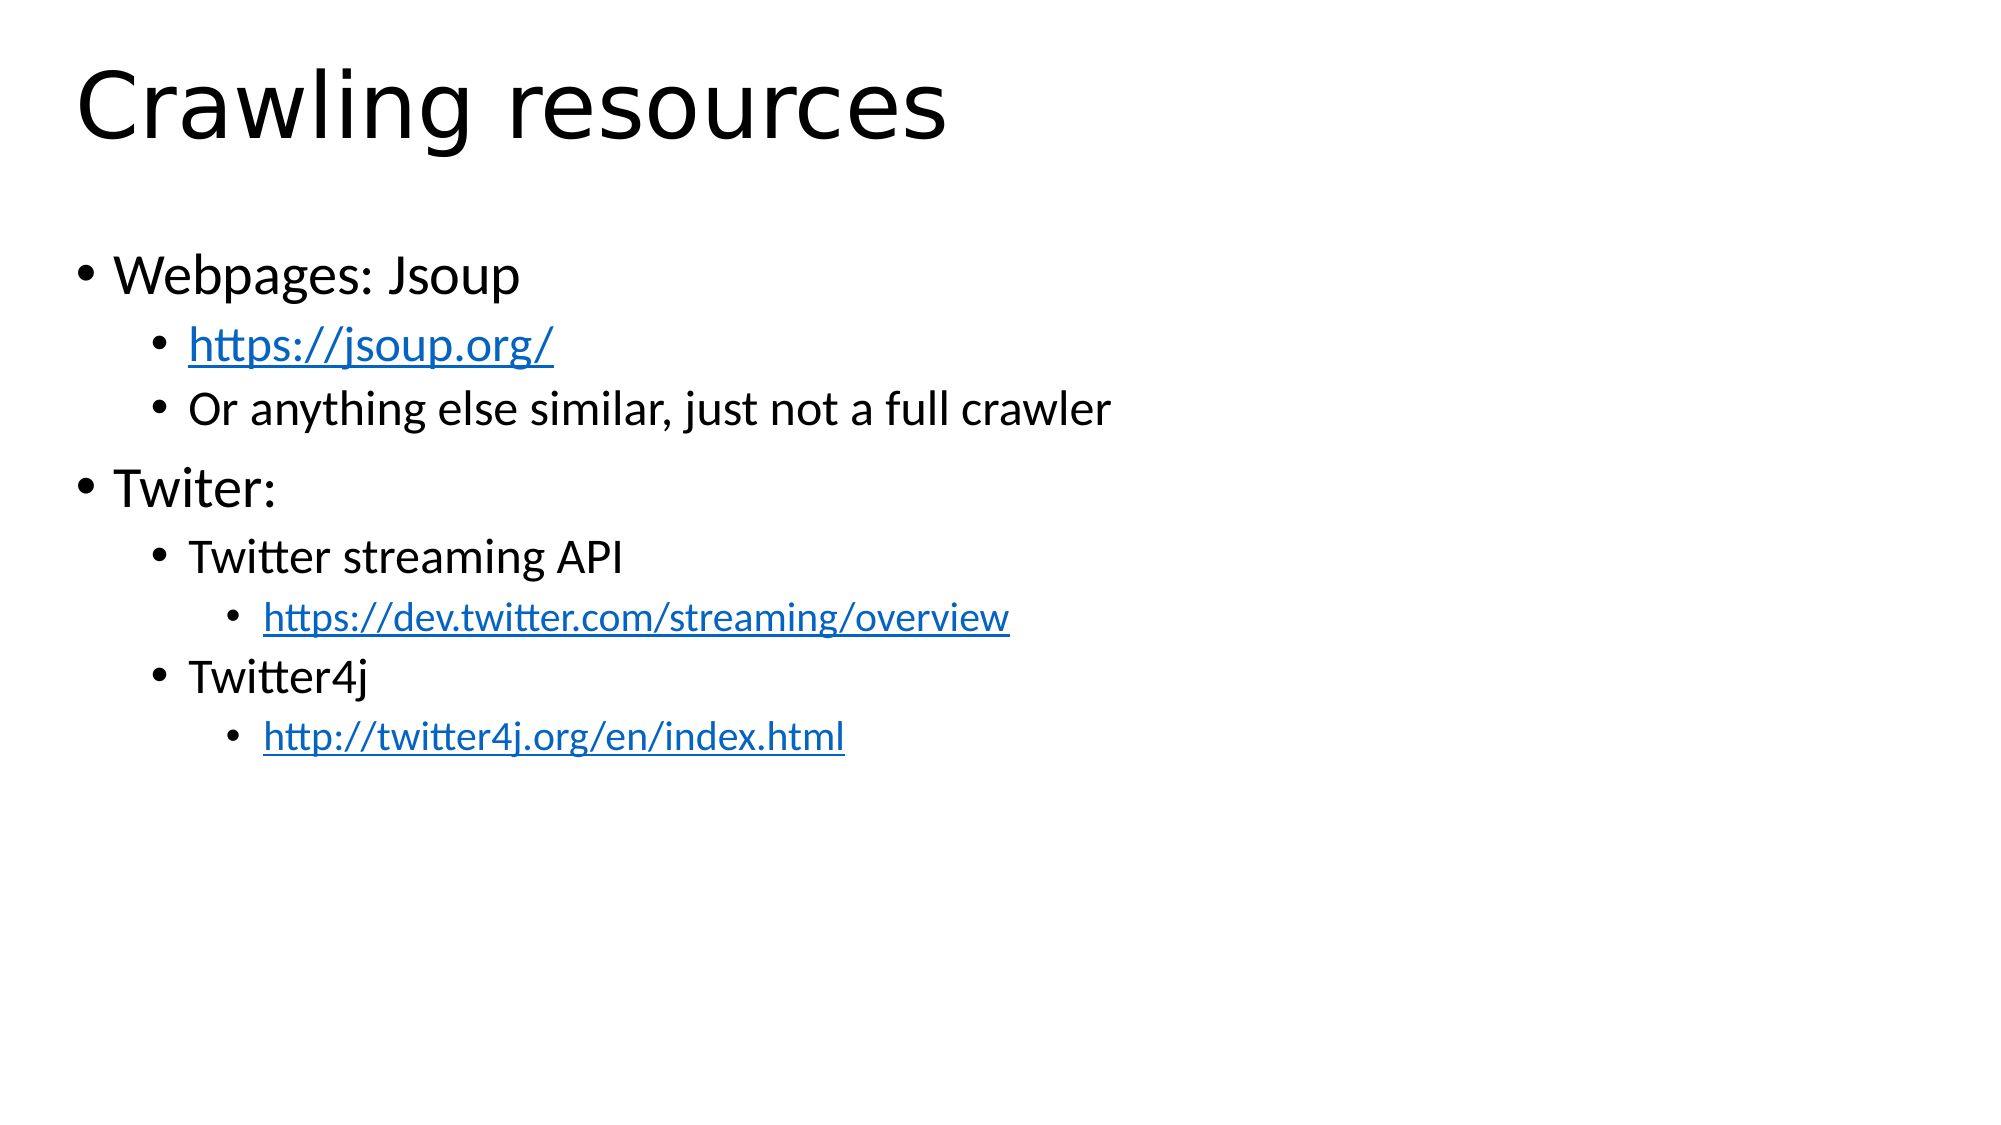

# Crawling resources
Webpages: Jsoup
https://jsoup.org/
Or anything else similar, just not a full crawler
Twiter:
Twitter streaming API
https://dev.twitter.com/streaming/overview
Twitter4j
http://twitter4j.org/en/index.html